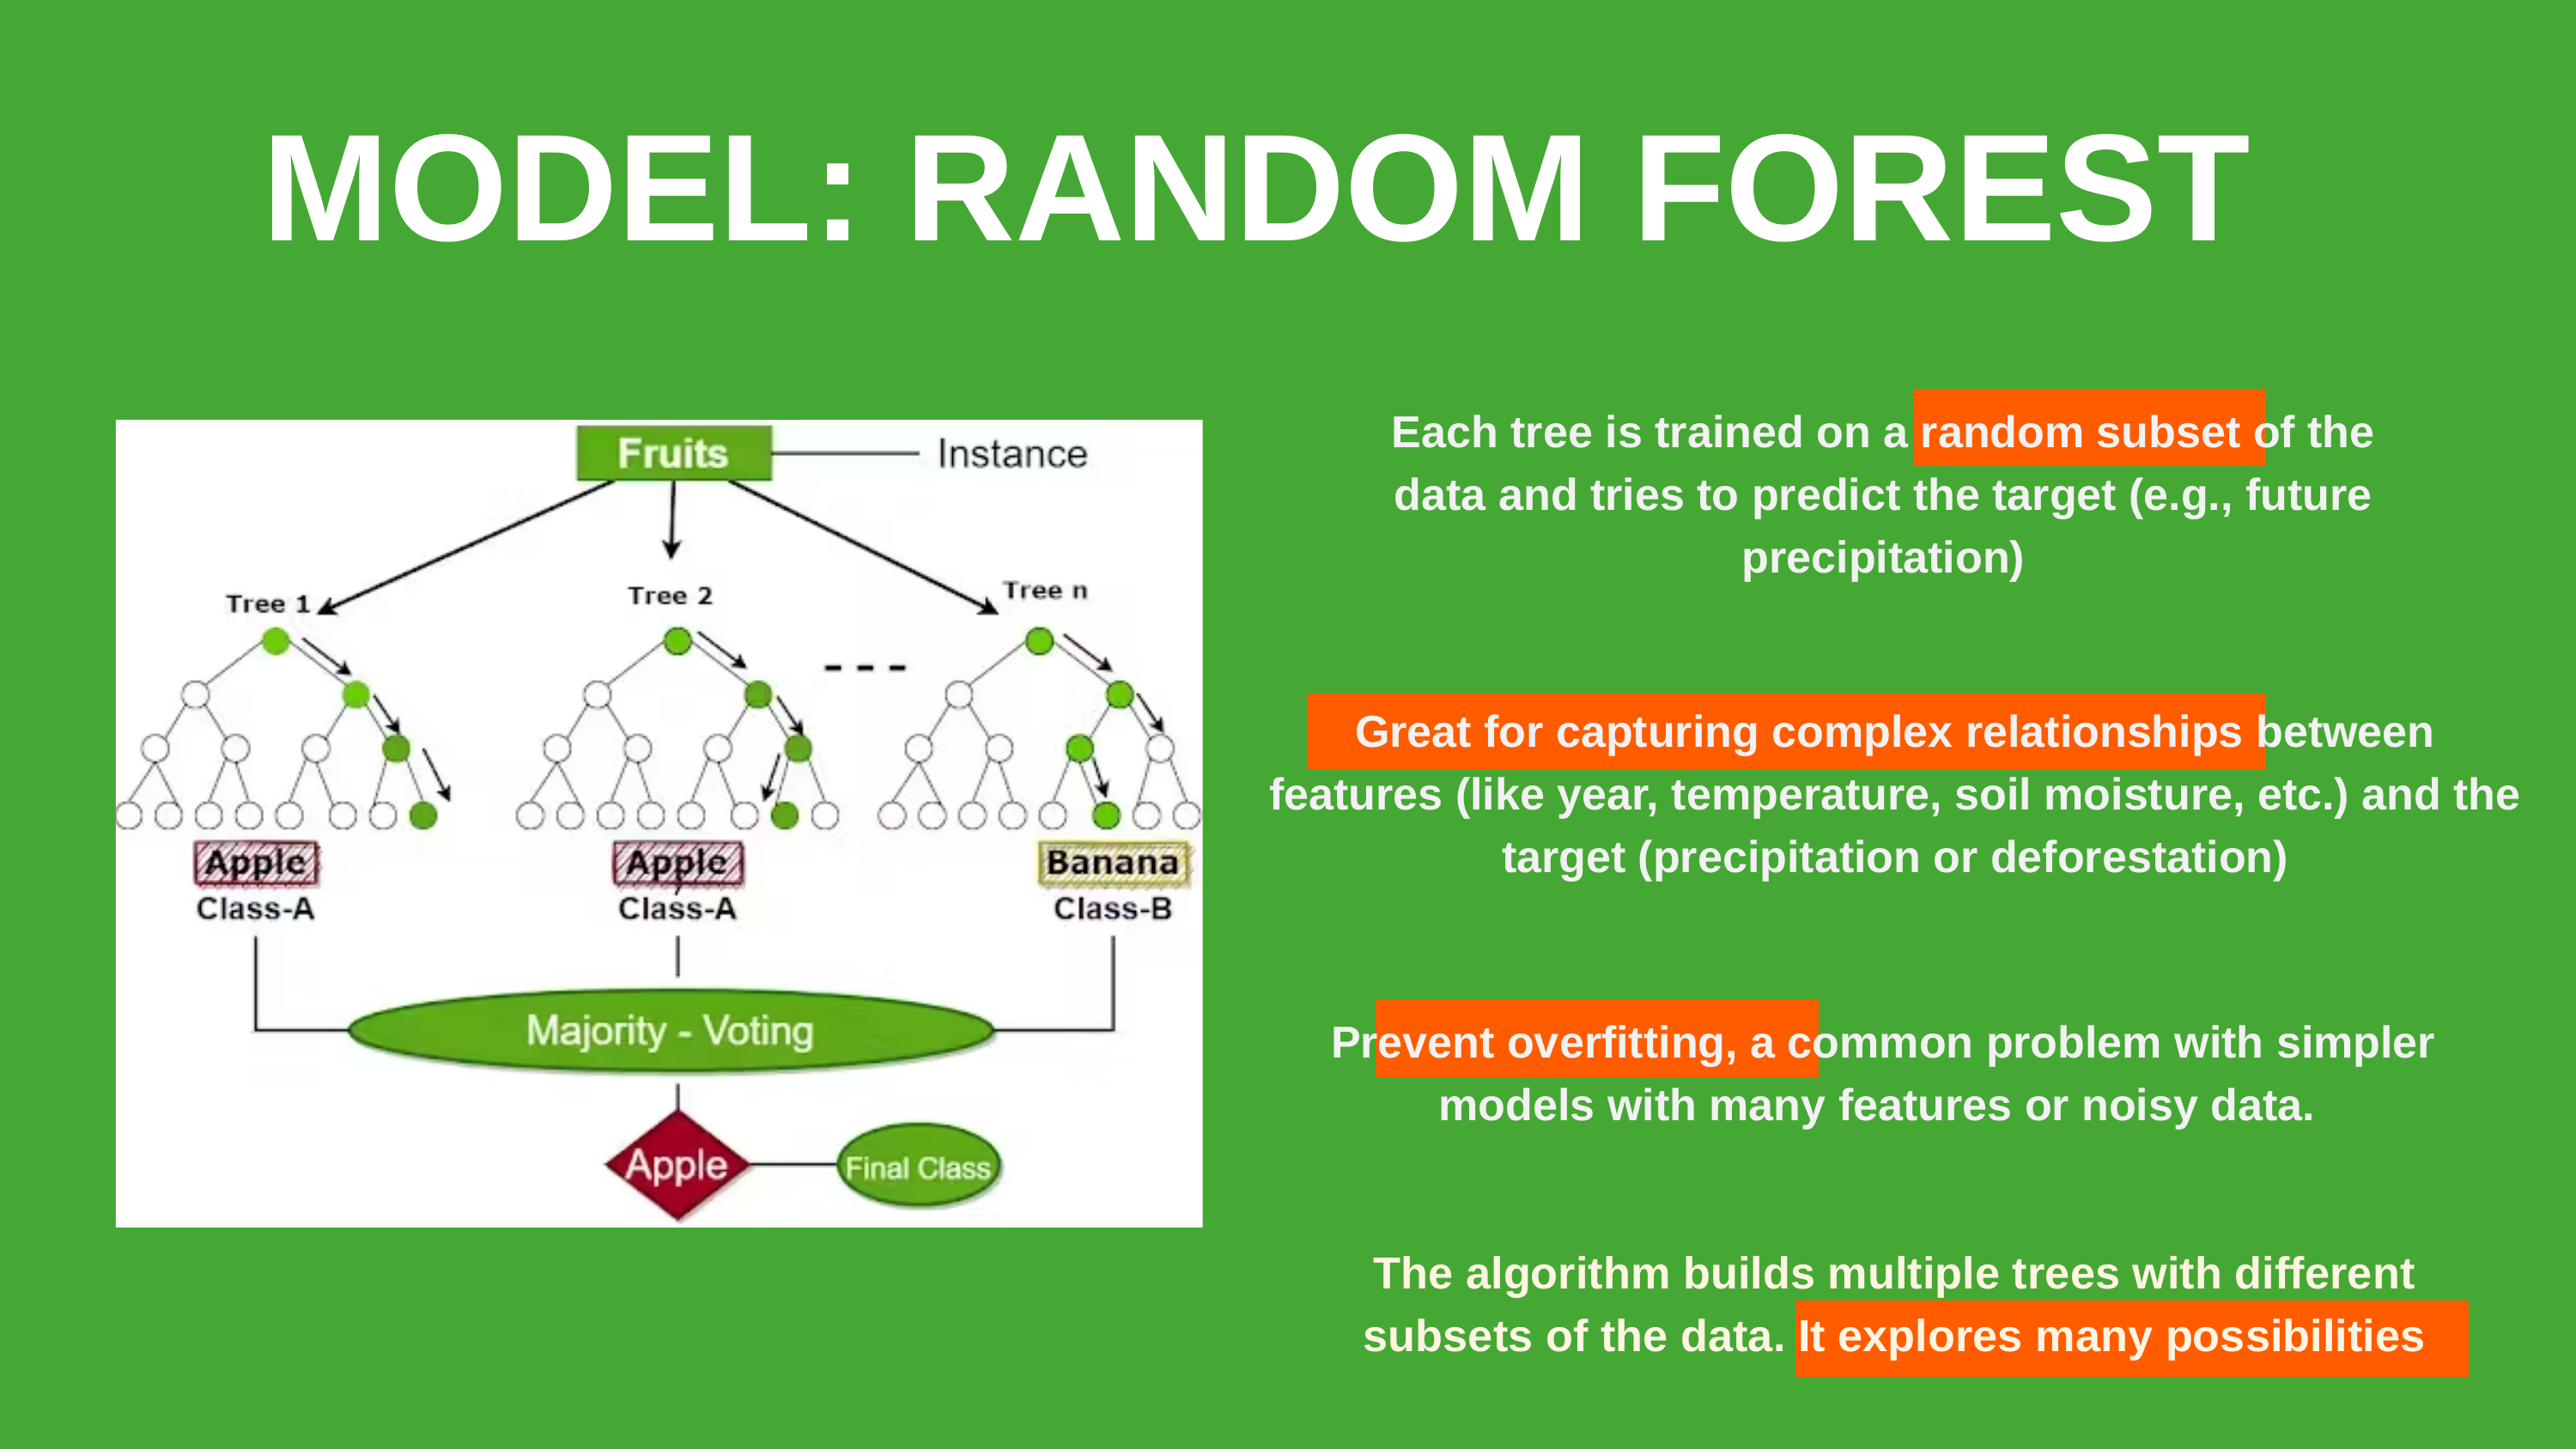

MODEL: RANDOM FOREST

Each tree is trained on a random subset of the data and tries to predict the target (e.g., future precipitation)

Great for capturing complex relationships between features (like year, temperature, soil moisture, etc.) and the target (precipitation or deforestation)

Prevent overfitting, a common problem with simpler models with many features or noisy data.
The algorithm builds multiple trees with different subsets of the data. It explores many possibilities